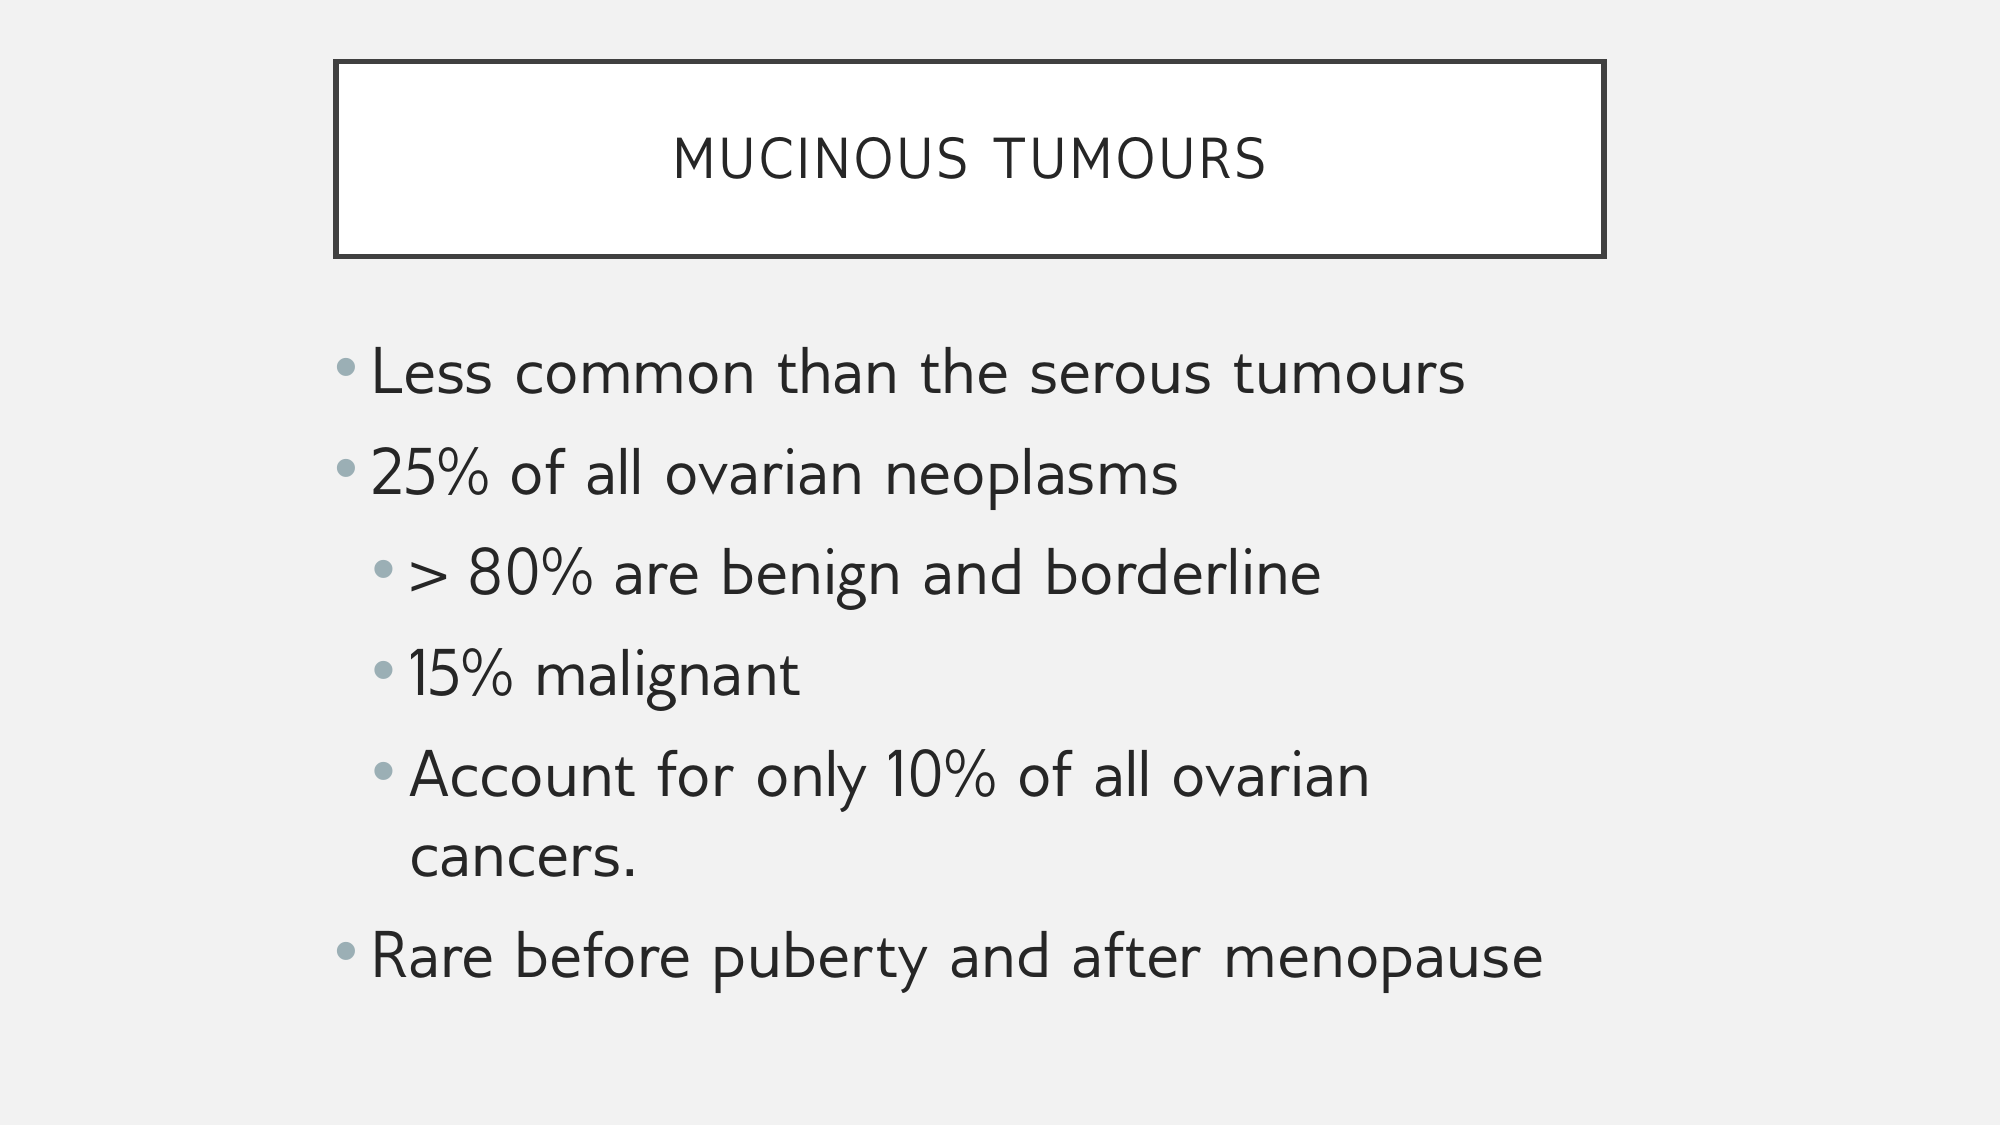

# Mucinous tumours
Less common than the serous tumours
25% of all ovarian neoplasms
> 80% are benign and borderline
15% malignant
Account for only 10% of all ovarian cancers.
Rare before puberty and after menopause